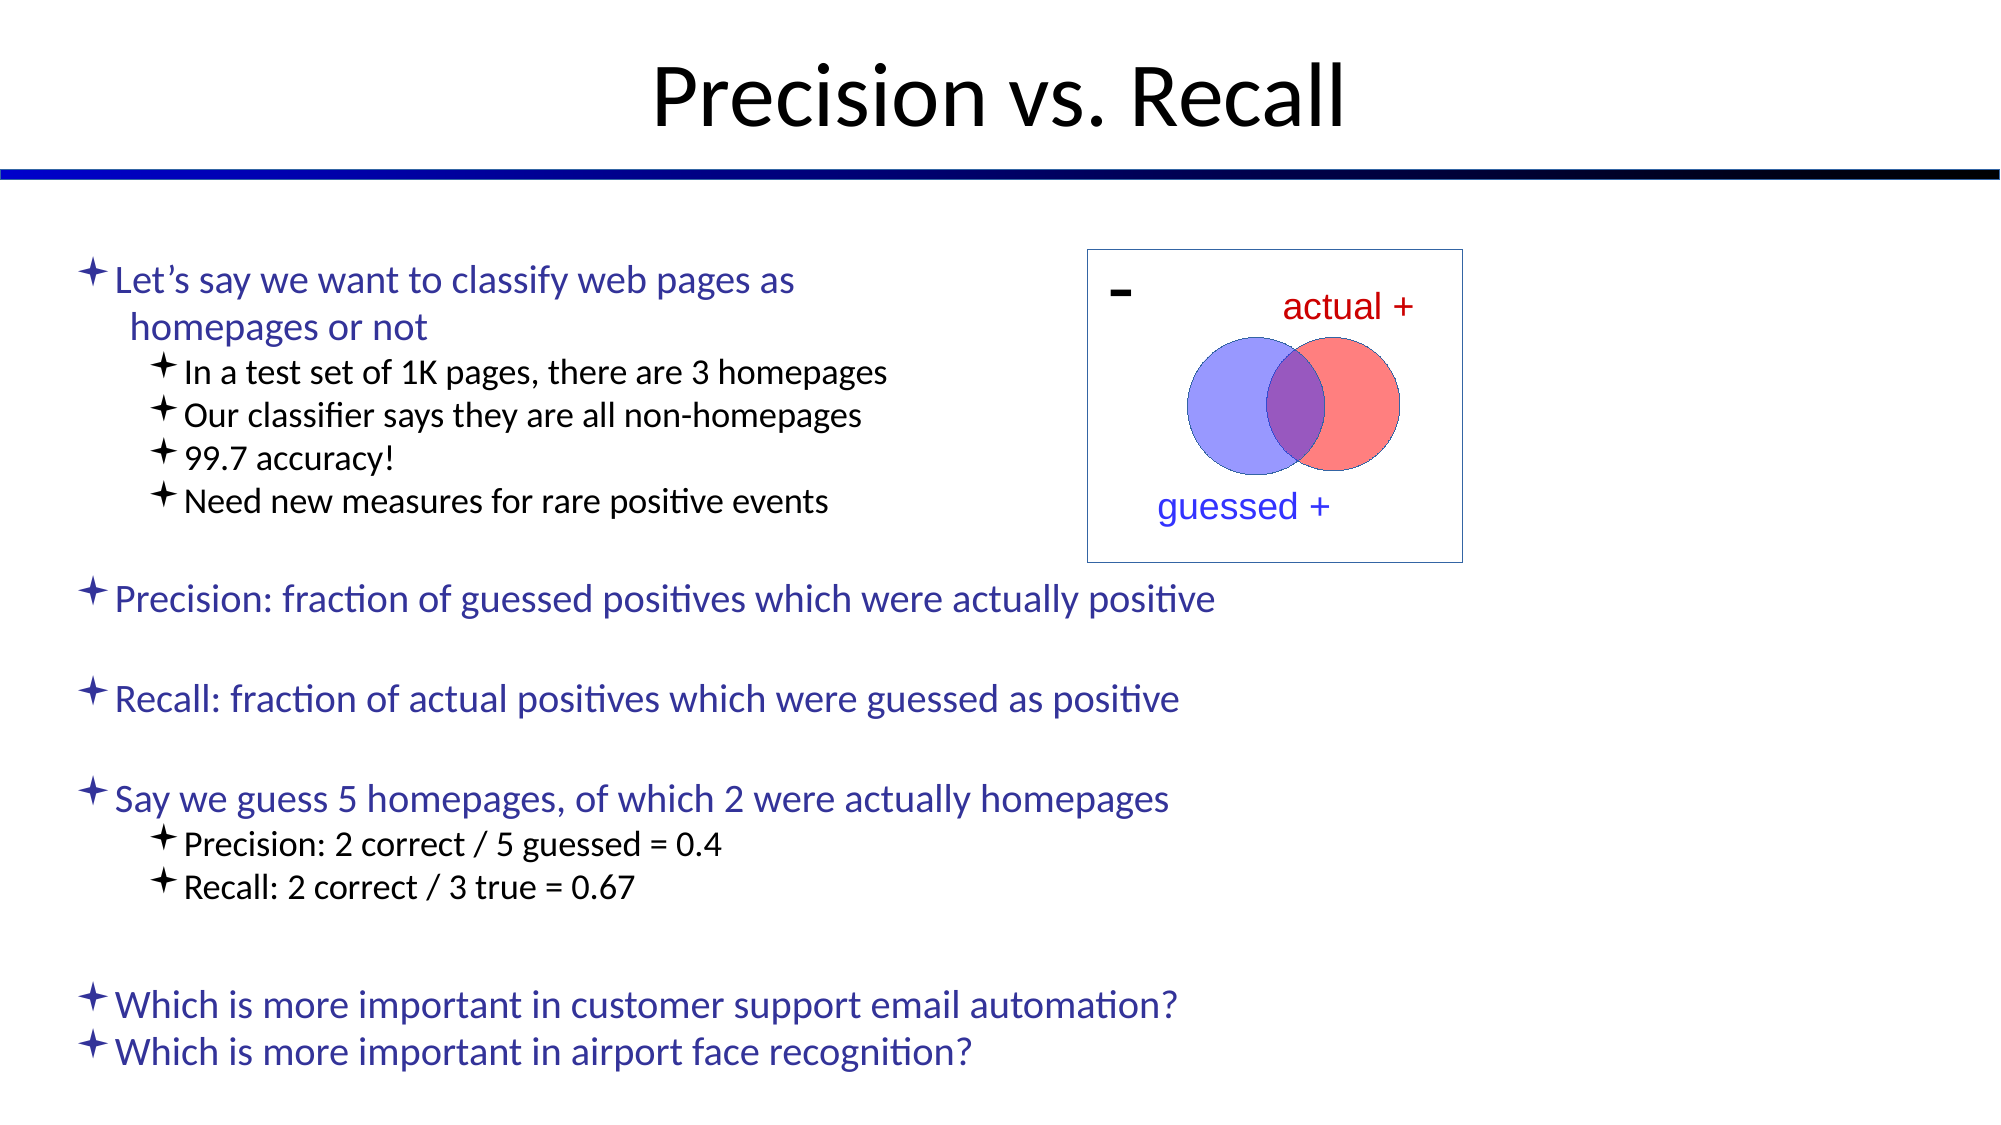

# Precision vs. Recall
-

Let’s say we want to classify web pages as
	homepages or not
In a test set of 1K pages, there are 3 homepages
Our classifier says they are all non-homepages
99.7 accuracy!
Need new measures for rare positive events

Precision: fraction of guessed positives which were actually positive

Recall: fraction of actual positives which were guessed as positive

Say we guess 5 homepages, of which 2 were actually homepages
Precision: 2 correct / 5 guessed = 0.4
Recall: 2 correct / 3 true = 0.67

Which is more important in customer support email automation?
Which is more important in airport face recognition?
actual +

guessed +